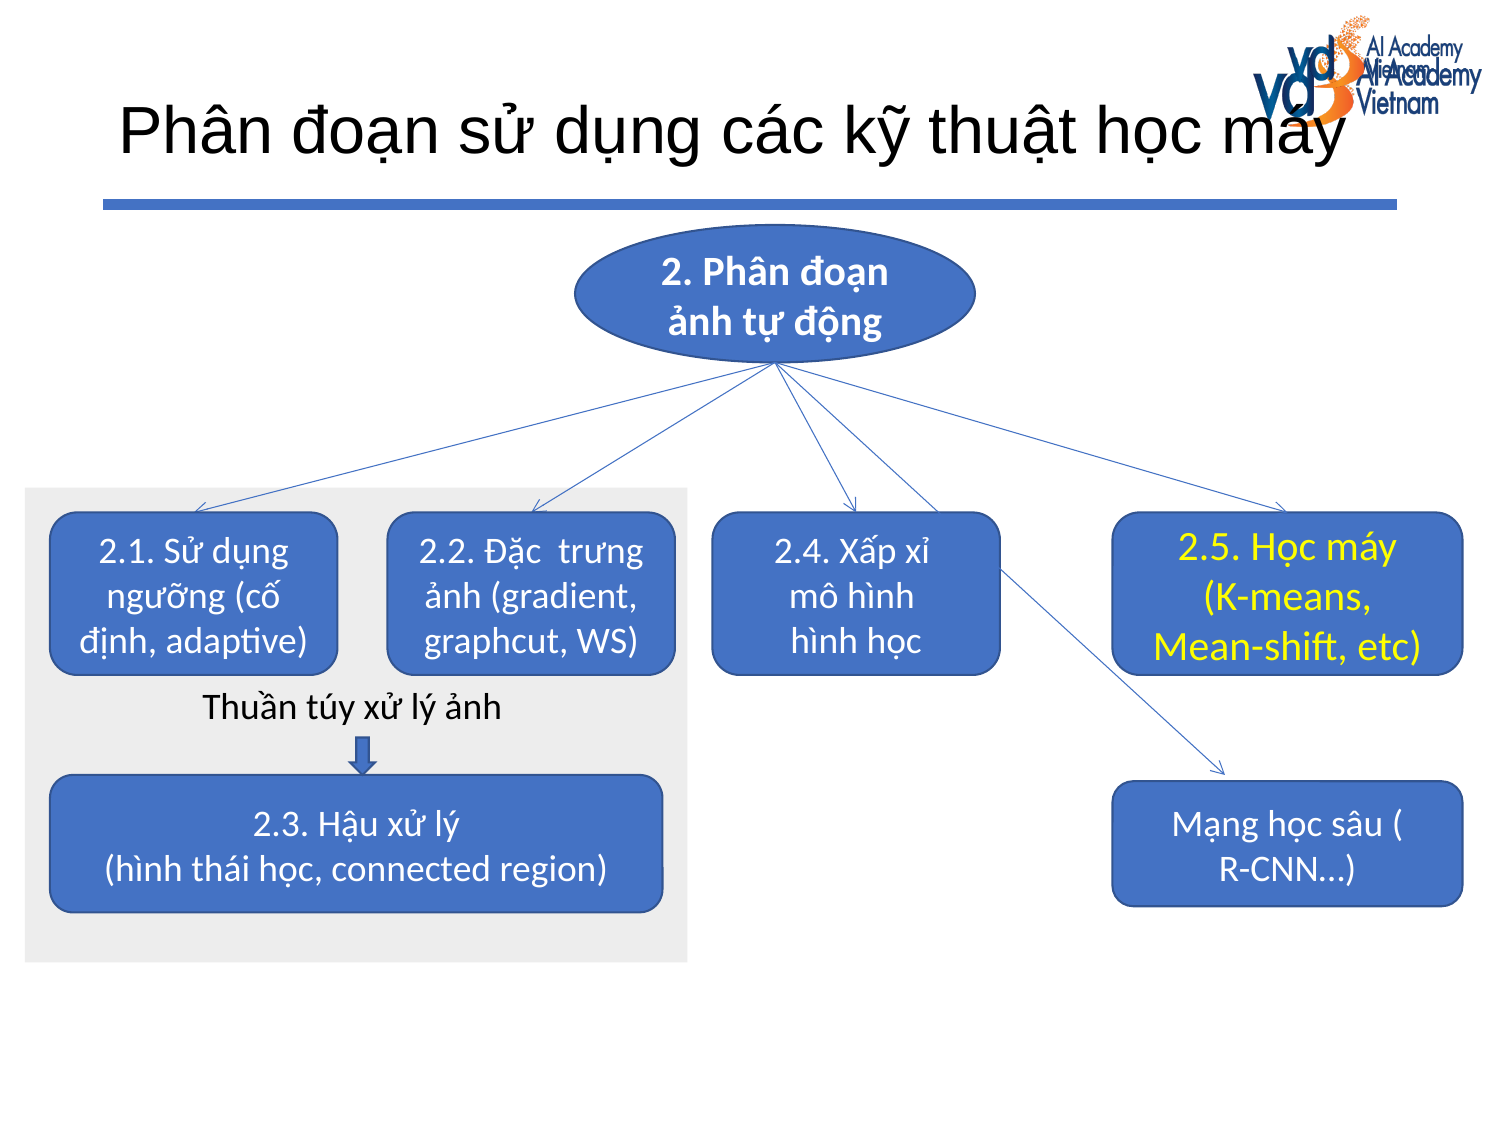

# Phân đoạn sử dụng các kỹ thuật học máy
2. Phân đoạn ảnh tự động

2.1. Sử dụng ngưỡng (cố định, adaptive)
2.2. Đặc  trưng ảnh (gradient, graphcut, WS)
2.4. Xấp xỉ
mô hình
hình học
2.5. Học máy
(K-means,
Mean-shift, etc)
Thuần túy xử lý ảnh

2.3. Hậu xử lý
(hình thái học, connected region)
Mạng học sâu (
R-CNN…)